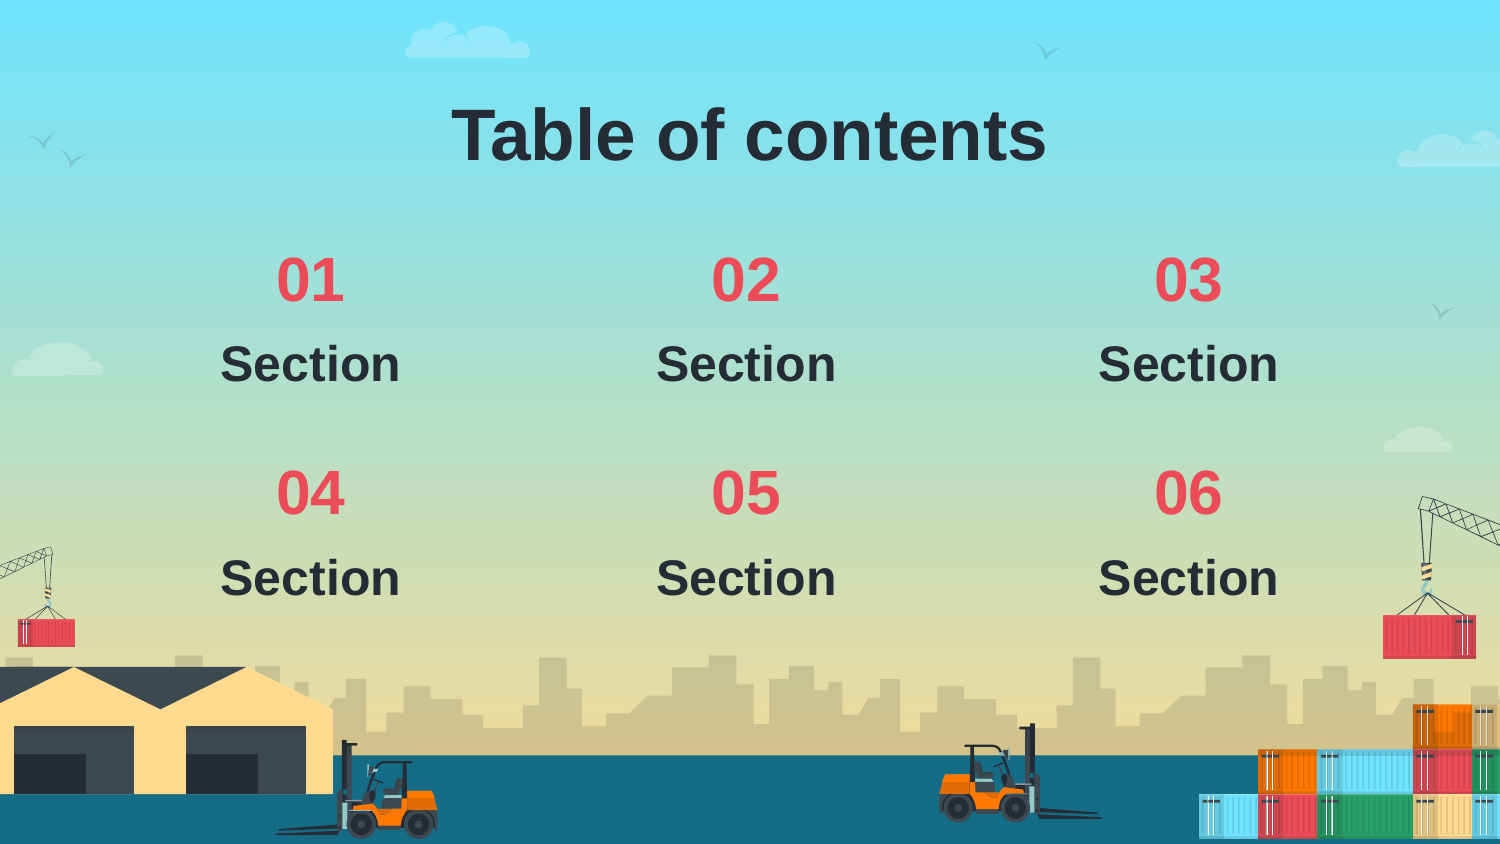

# Table of contents

01
02
03
Section
Section
Section
04
05
06
Section
Section
Section